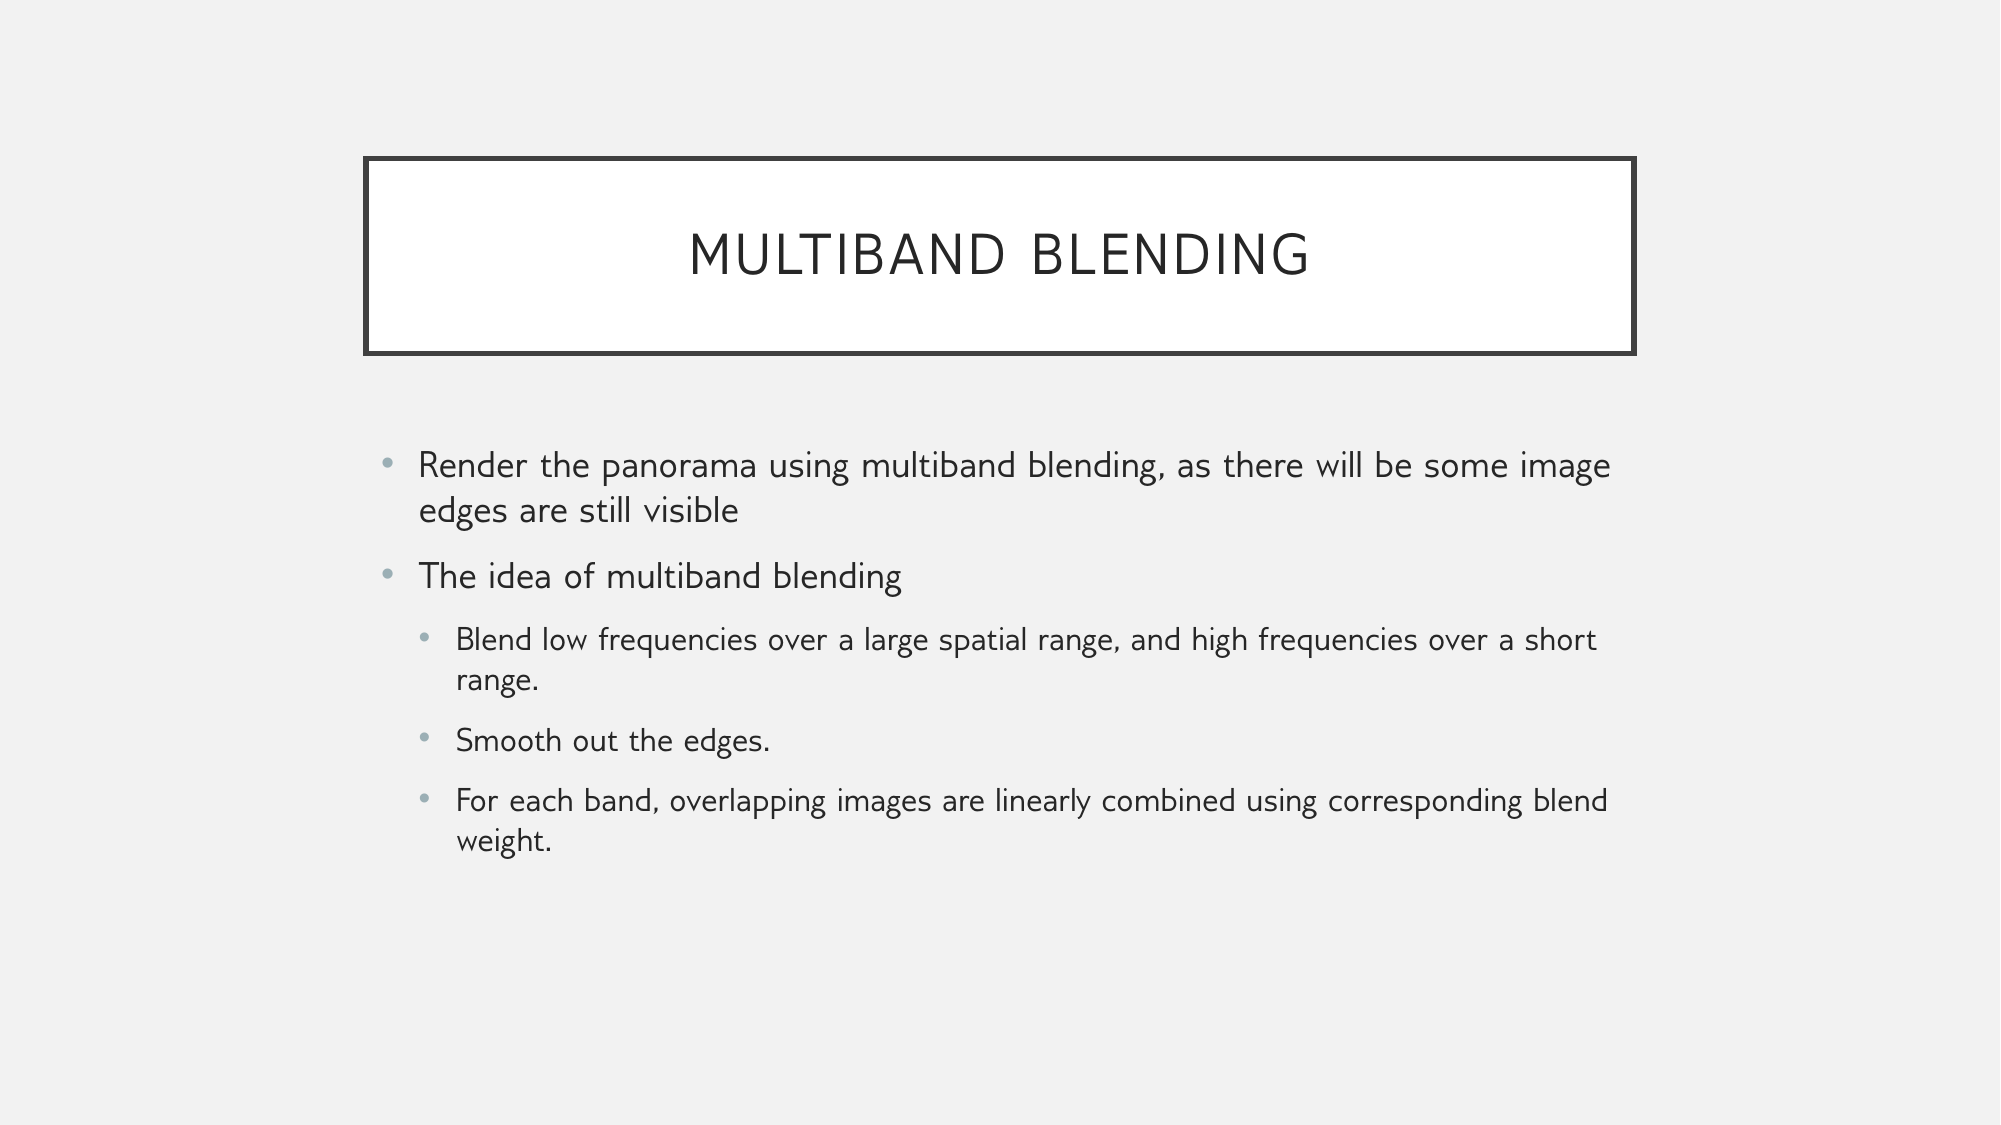

# Multiband blending
Render the panorama using multiband blending, as there will be some image edges are still visible
The idea of multiband blending
Blend low frequencies over a large spatial range, and high frequencies over a short range.
Smooth out the edges.
For each band, overlapping images are linearly combined using corresponding blend weight.